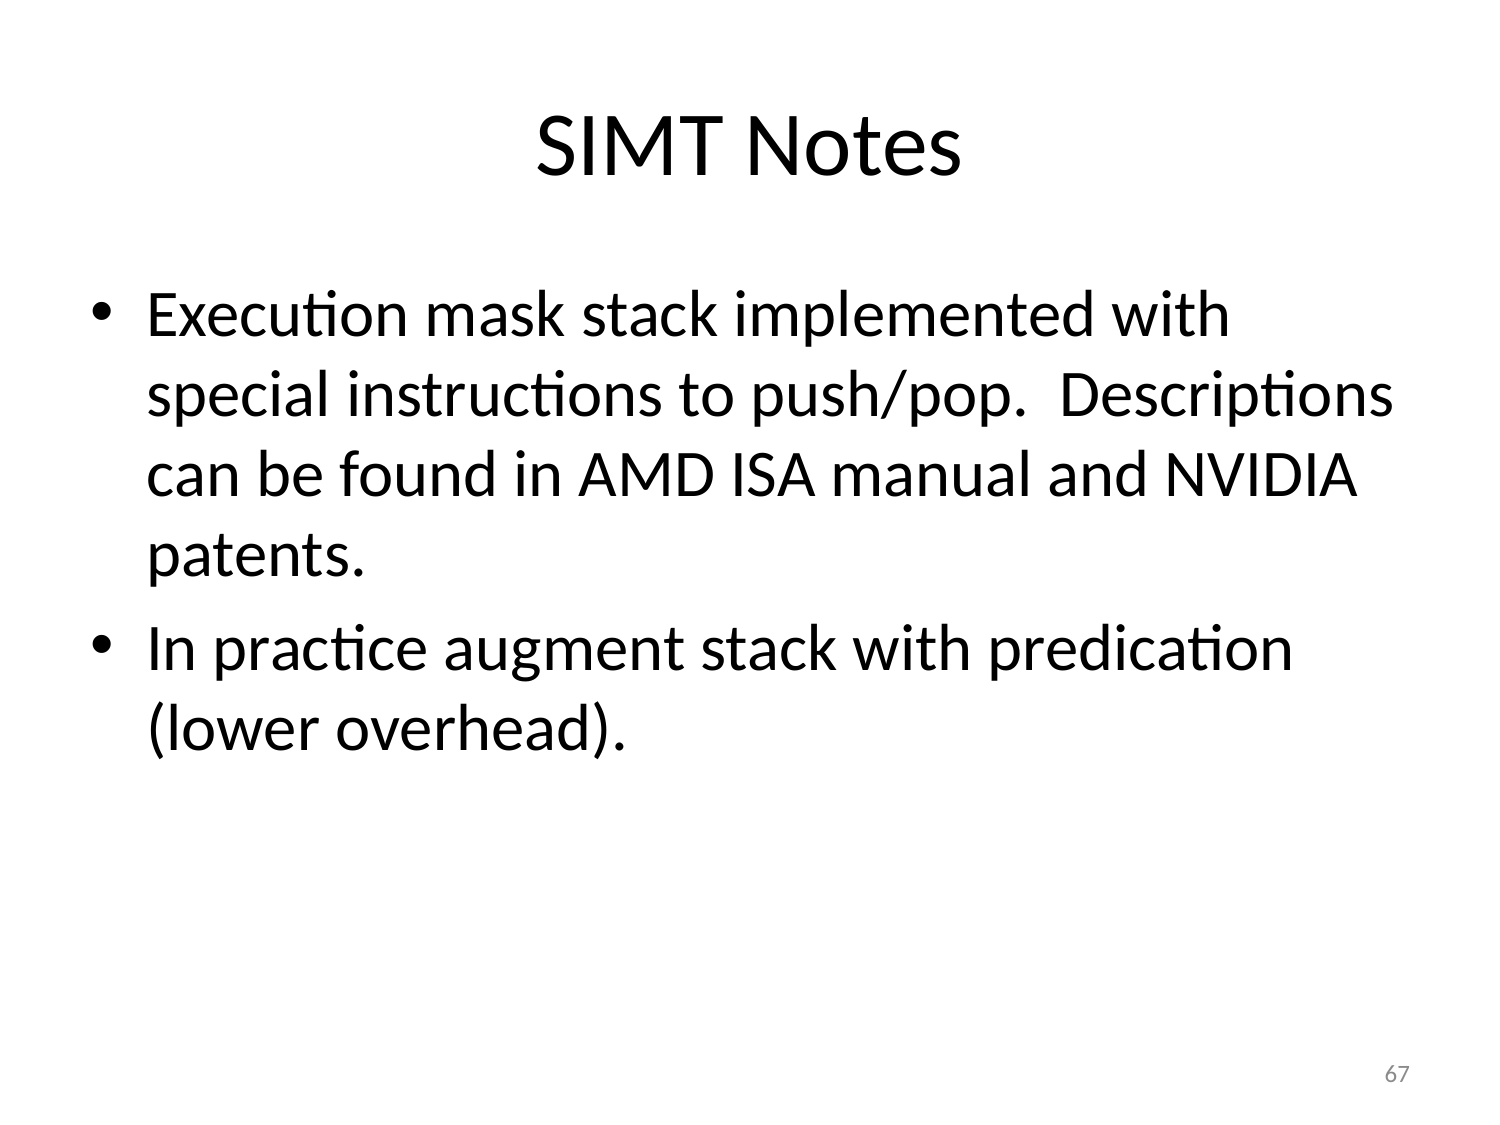

# SIMT Notes
Execution mask stack implemented with special instructions to push/pop.  Descriptions can be found in AMD ISA manual and NVIDIA patents.
In practice augment stack with predication (lower overhead).
67